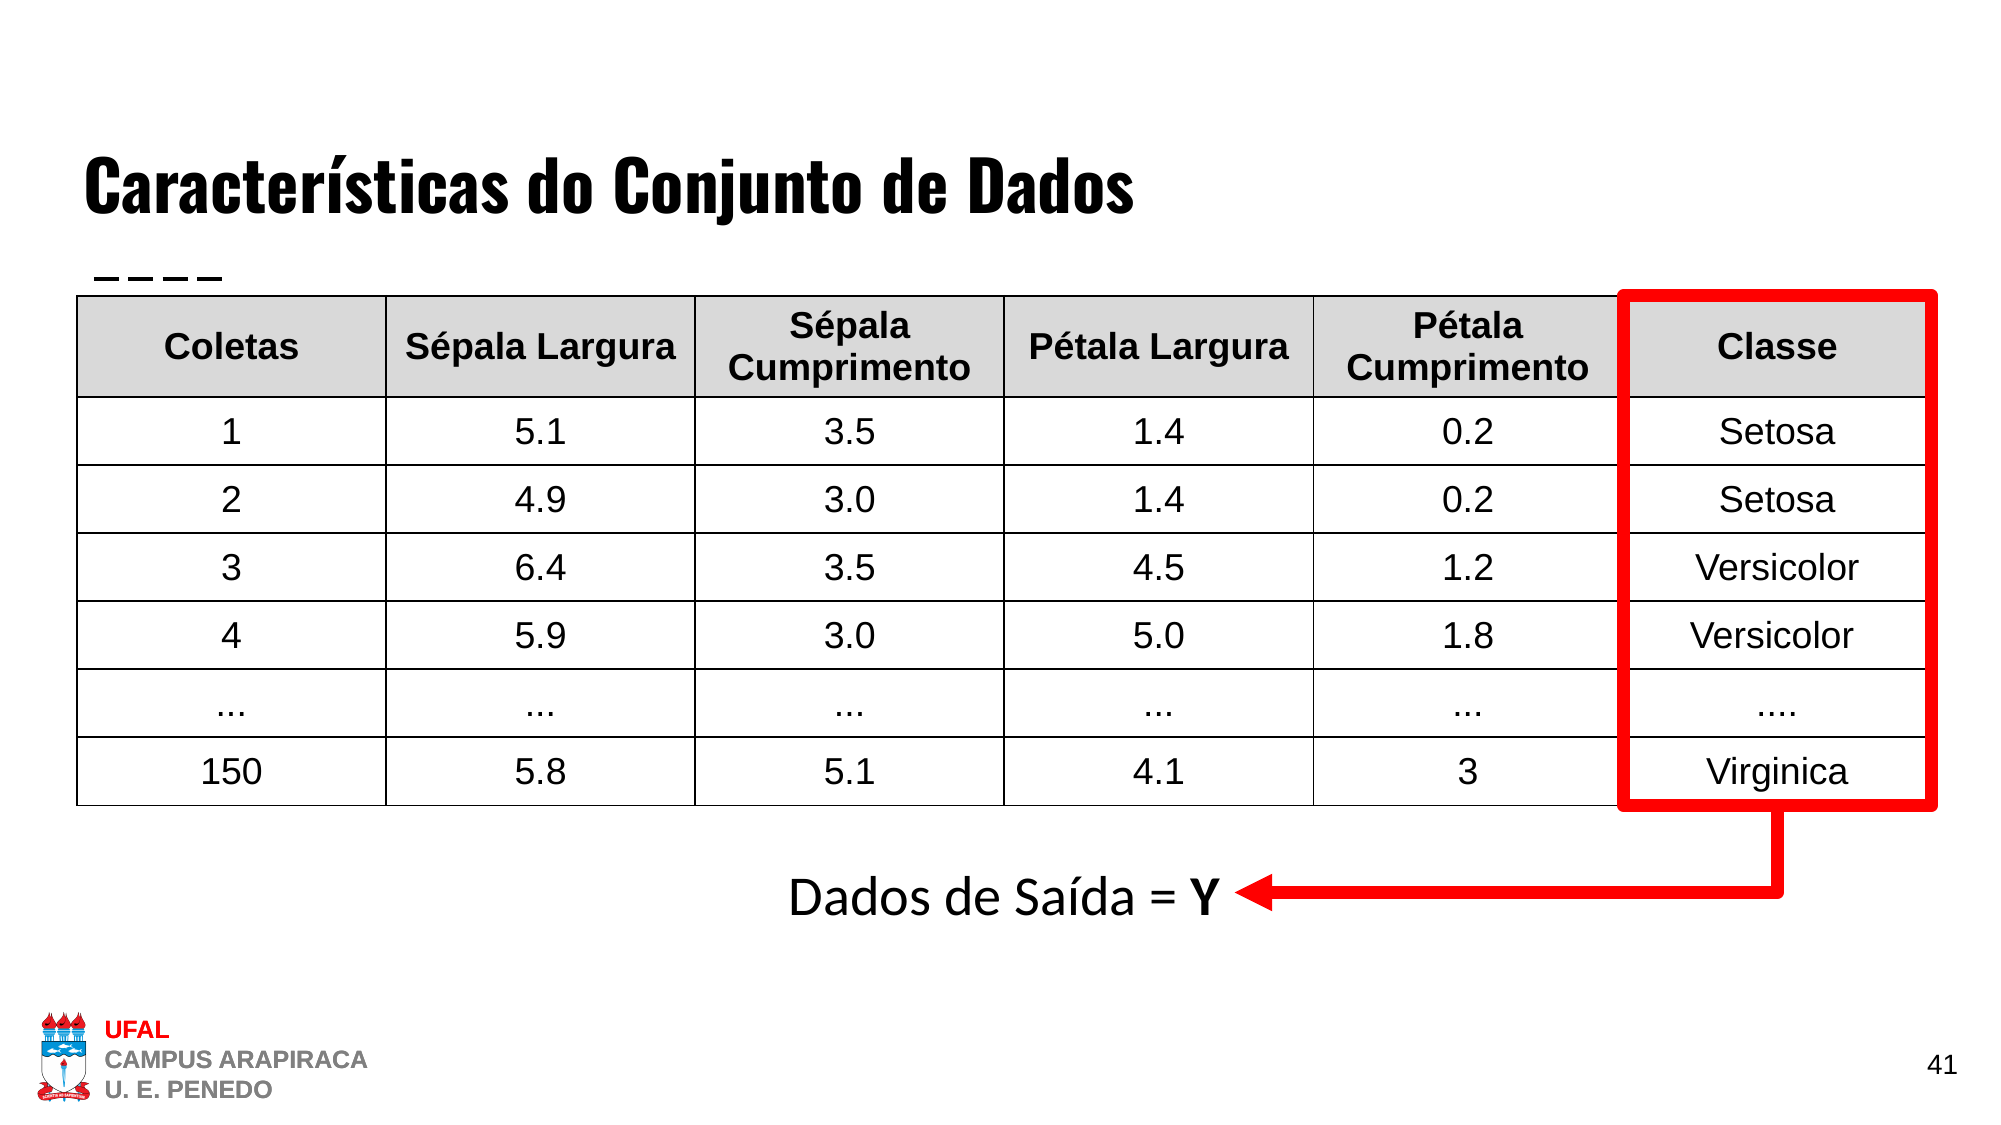

# Características do Conjunto de Dados
| Coletas | Sépala Largura | Sépala Cumprimento | Pétala Largura | Pétala Cumprimento | Classe |
| --- | --- | --- | --- | --- | --- |
| 1 | 5.1 | 3.5 | 1.4 | 0.2 | Setosa |
| 2 | 4.9 | 3.0 | 1.4 | 0.2 | Setosa |
| 3 | 6.4 | 3.5 | 4.5 | 1.2 | Versicolor |
| 4 | 5.9 | 3.0 | 5.0 | 1.8 | Versicolor |
| ... | ... | ... | ... | ... | .... |
| 150 | 5.8 | 5.1 | 4.1 | 3 | Virginica |

Dados de Saída = Y
41